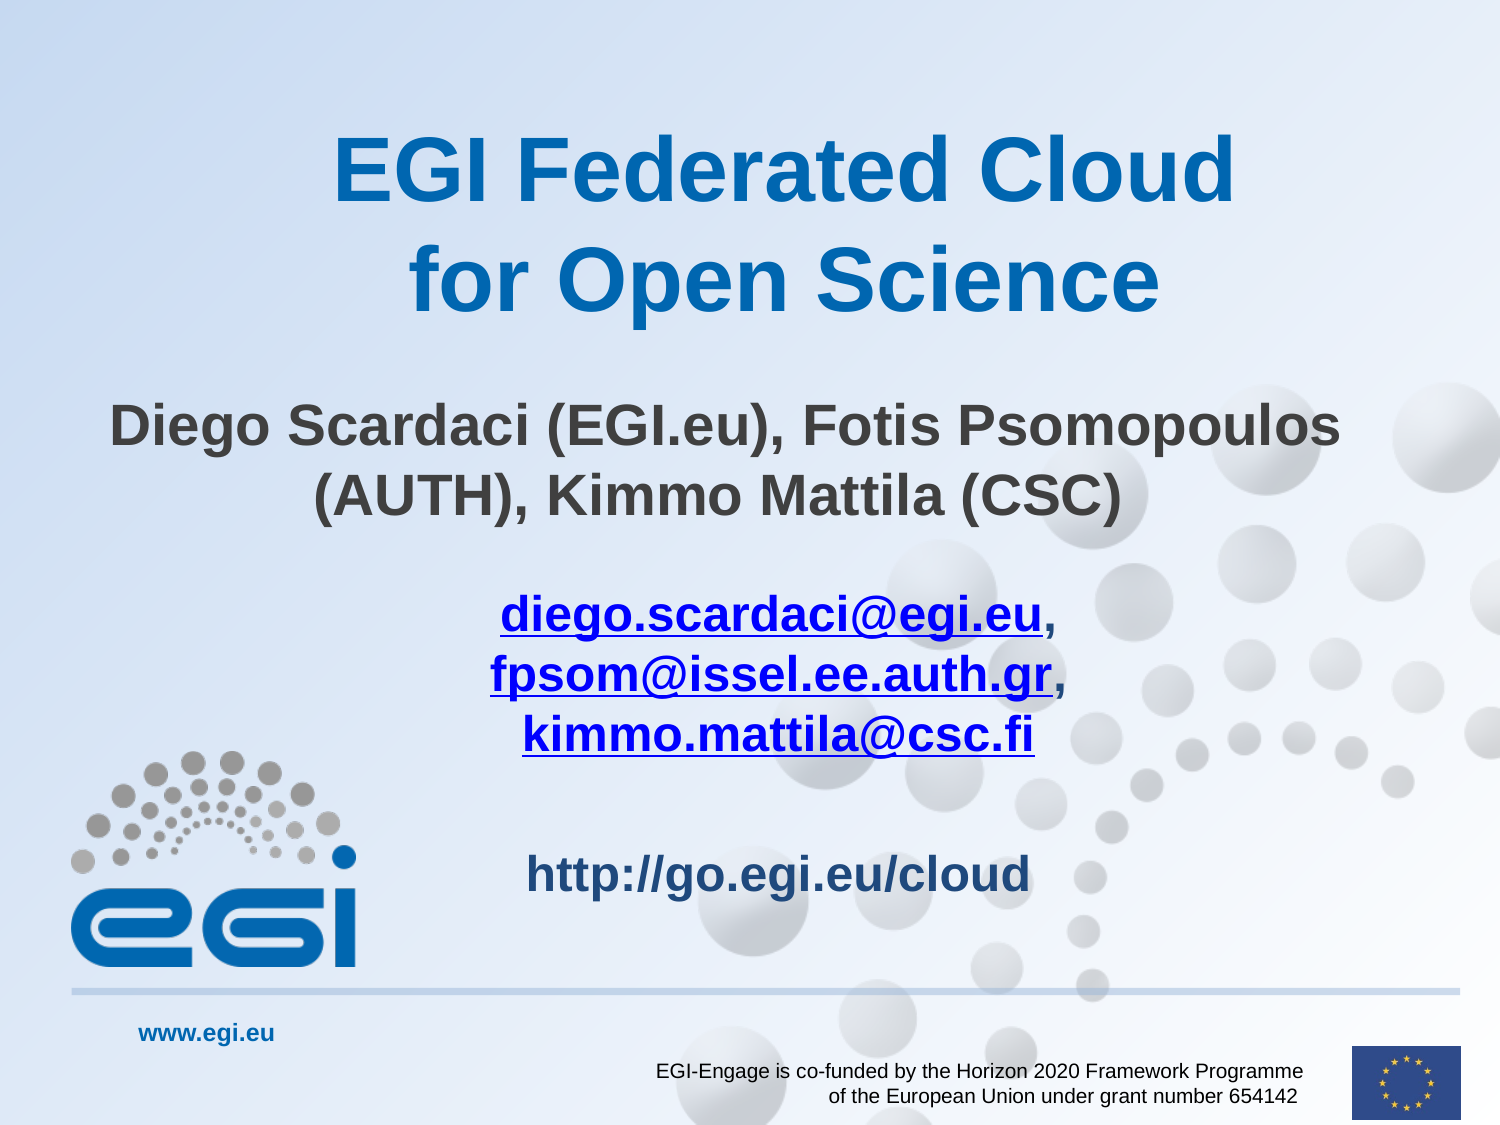

# EGI Federated Cloud for Open Science
Diego Scardaci (EGI.eu), Fotis Psomopoulos (AUTH), Kimmo Mattila (CSC)
diego.scardaci@egi.eu, fpsom@issel.ee.auth.gr, kimmo.mattila@csc.fi

http://go.egi.eu/cloud